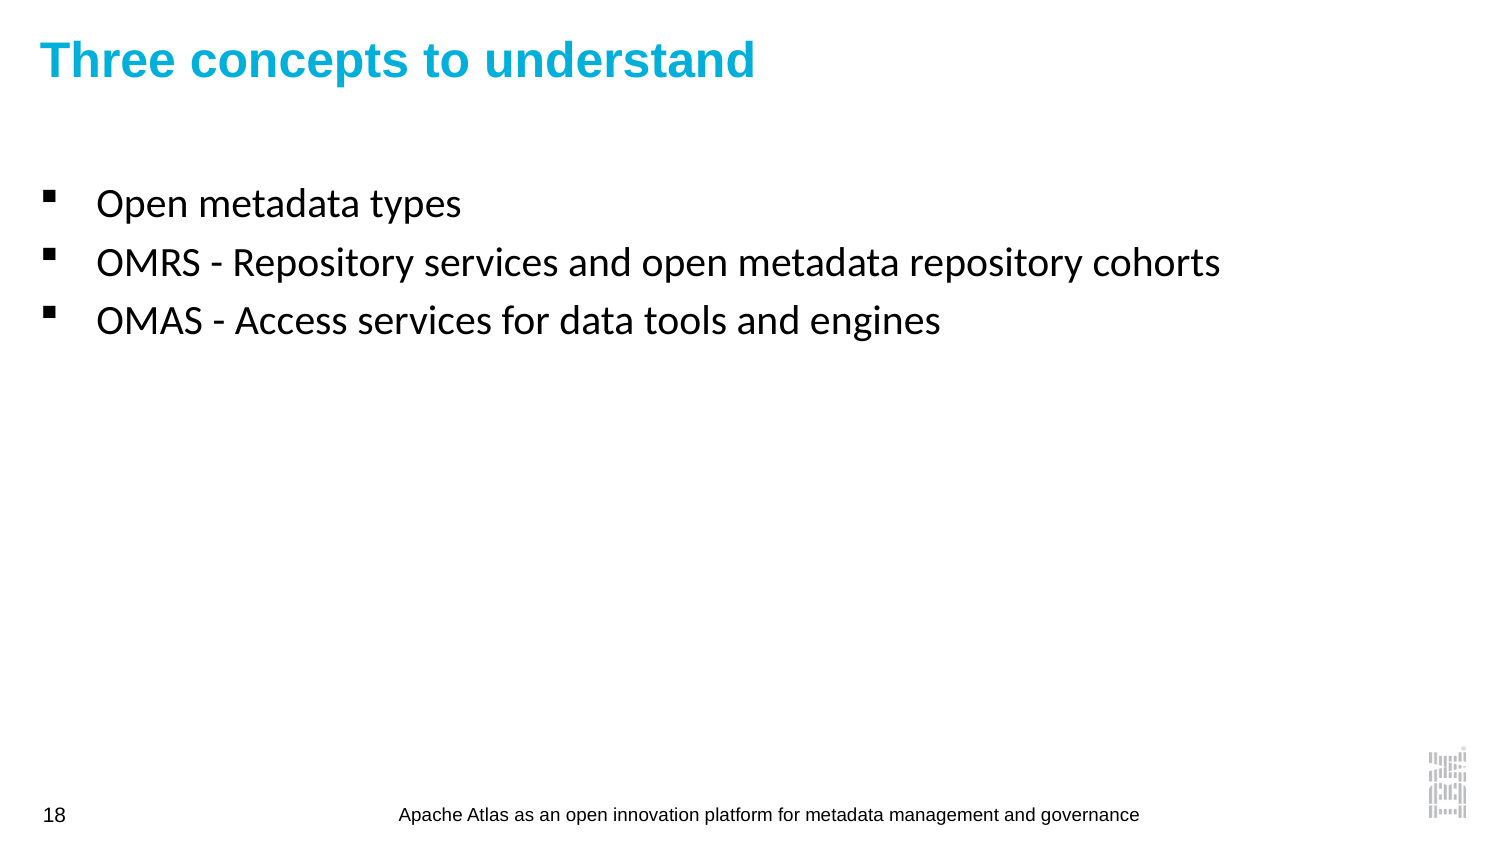

# Three concepts to understand
Open metadata types
OMRS - Repository services and open metadata repository cohorts
OMAS - Access services for data tools and engines